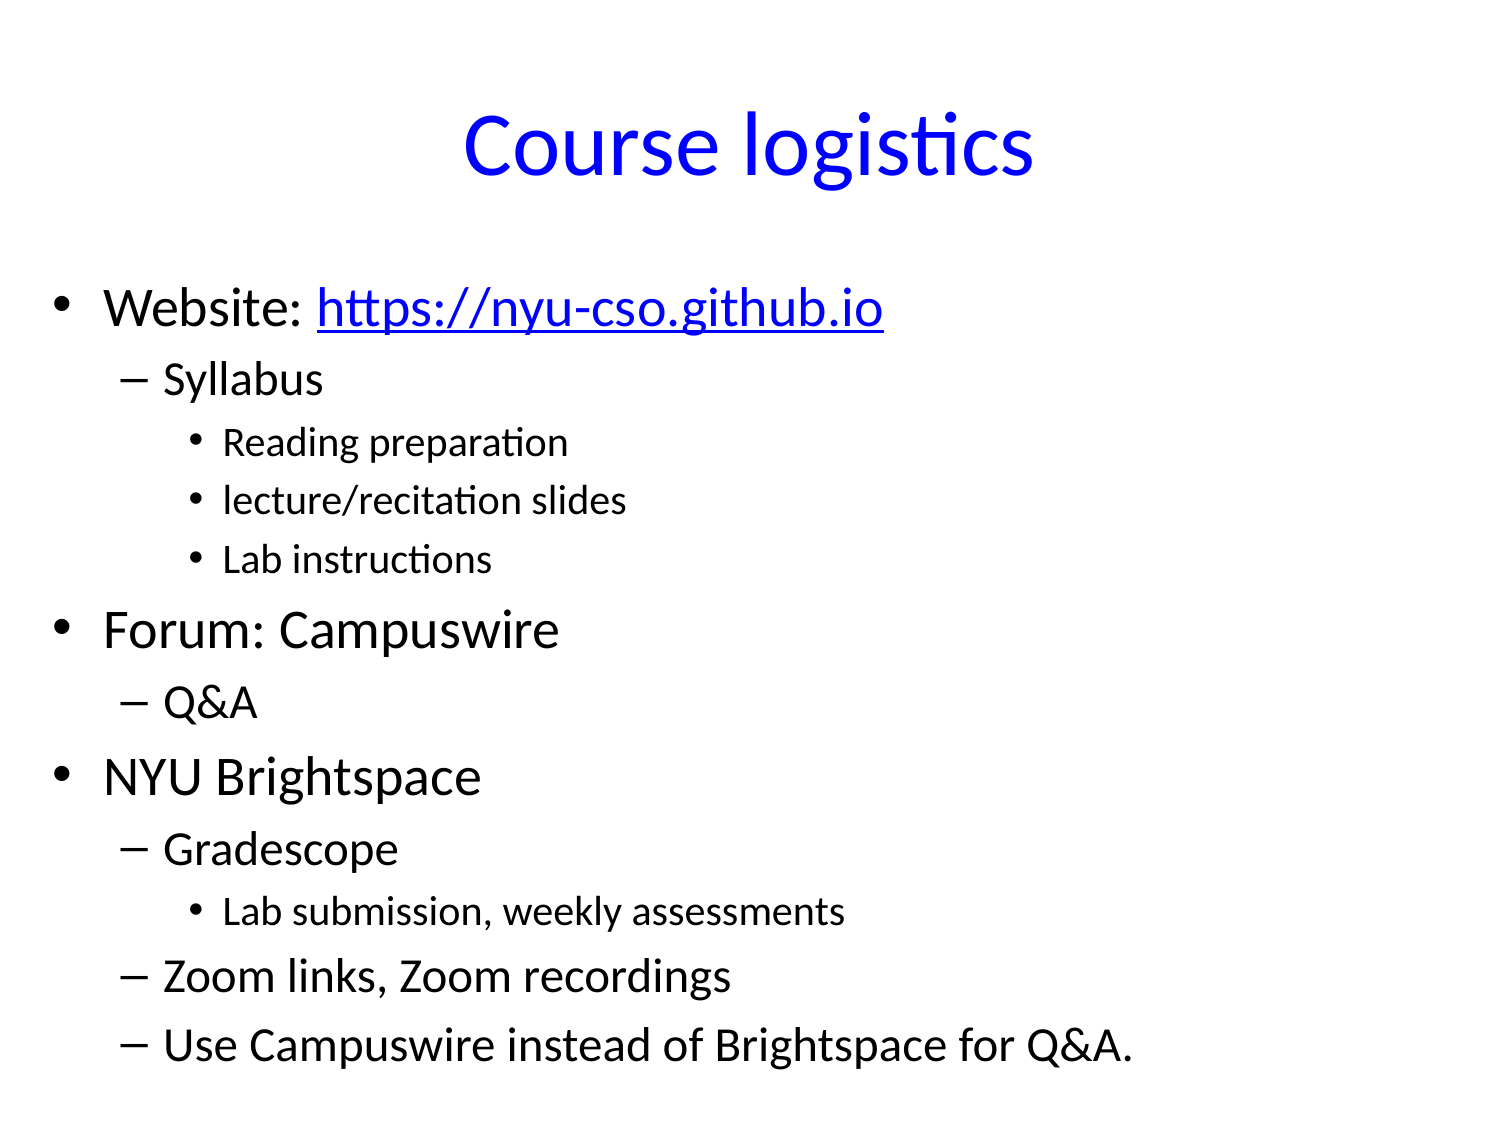

# Course logistics
Website: https://nyu-cso.github.io
Syllabus
Reading preparation
lecture/recitation slides
Lab instructions
Forum: Campuswire
Q&A
NYU Brightspace
Gradescope
Lab submission, weekly assessments
Zoom links, Zoom recordings
Use Campuswire instead of Brightspace for Q&A.